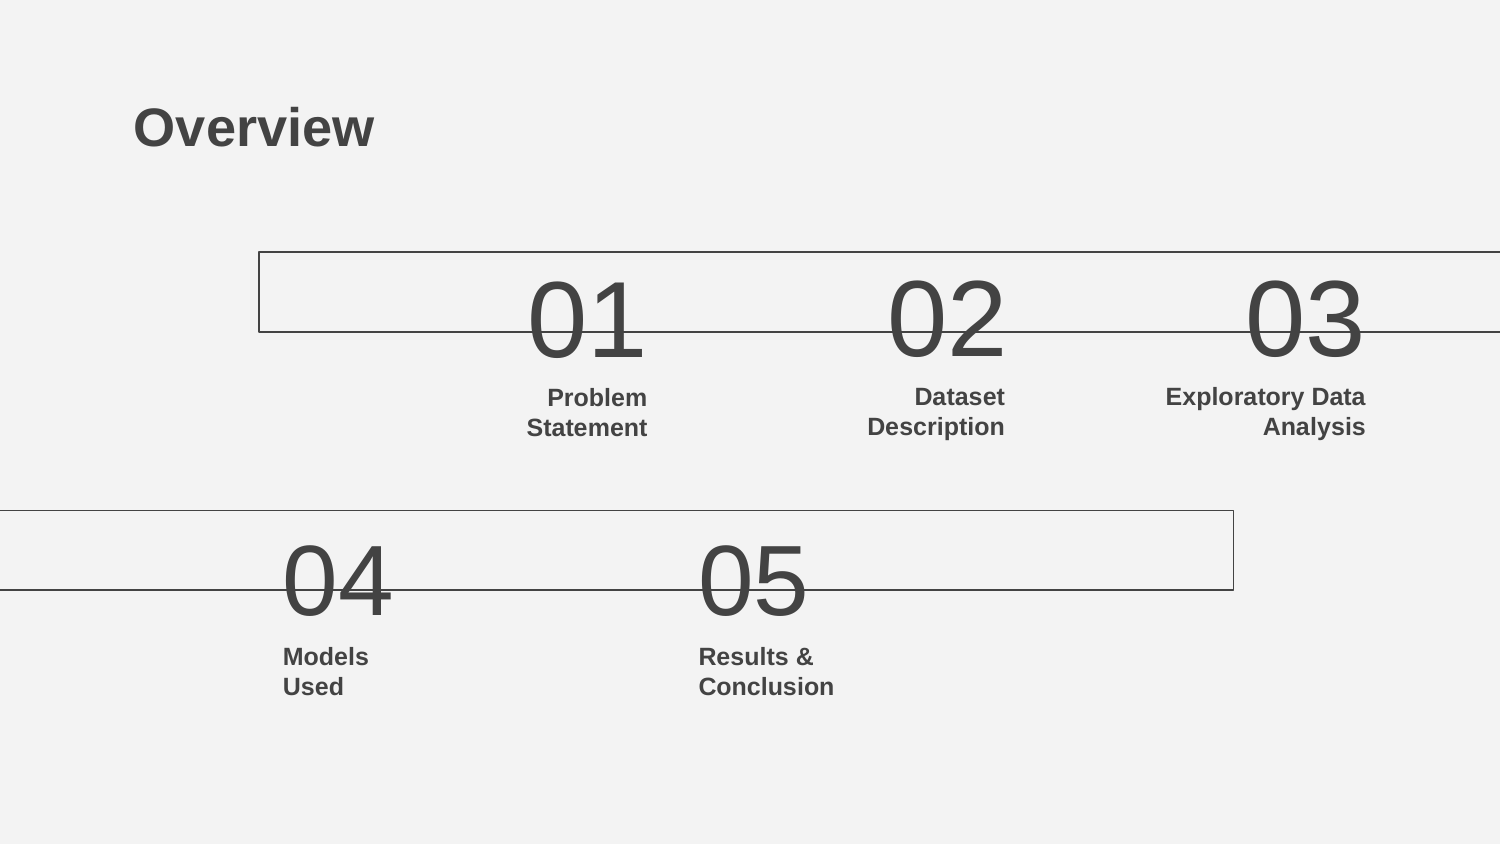

Overview
02
03
01
Dataset Description
Exploratory Data Analysis
# Problem Statement
04
05
Models Used
Results & Conclusion